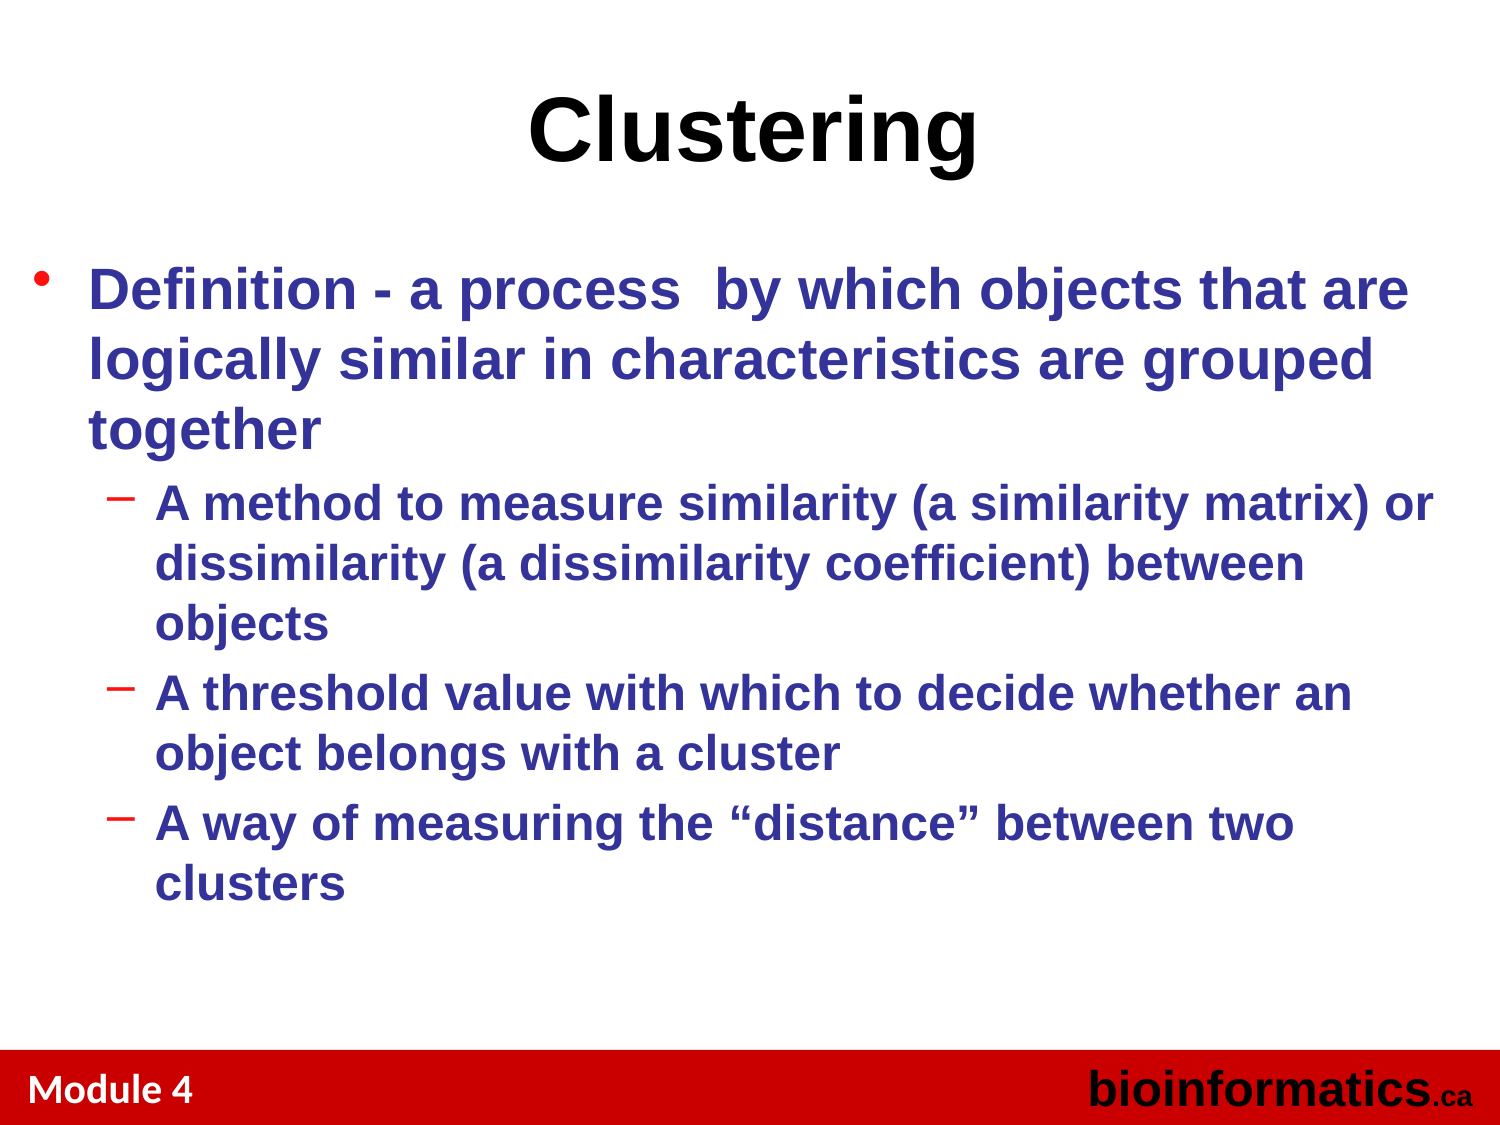

# Clustering
Definition - a process  by which objects that are logically similar in characteristics are grouped together
A method to measure similarity (a similarity matrix) or dissimilarity (a dissimilarity coefficient) between objects
A threshold value with which to decide whether an object belongs with a cluster
A way of measuring the “distance” between two clusters